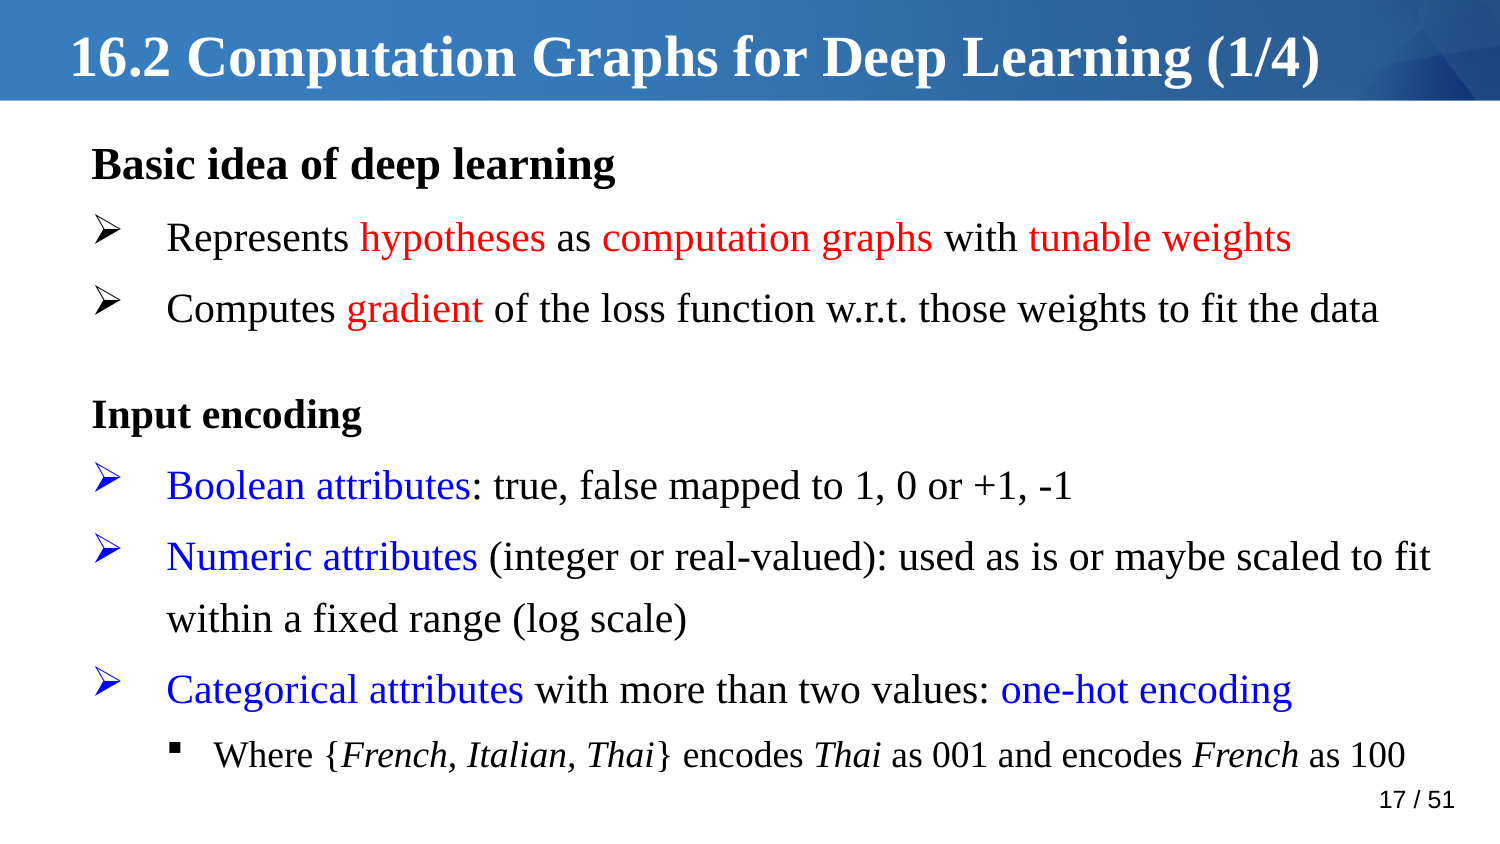

# 16.2 Computation Graphs for Deep Learning (1/4)
Basic idea of deep learning
Represents hypotheses as computation graphs with tunable weights
Computes gradient of the loss function w.r.t. those weights to fit the data

Input encoding
Boolean attributes: true, false mapped to 1, 0 or +1, -1
Numeric attributes (integer or real-valued): used as is or maybe scaled to fit within a fixed range (log scale)
Categorical attributes with more than two values: one-hot encoding
Where {French, Italian, Thai} encodes Thai as 001 and encodes French as 100